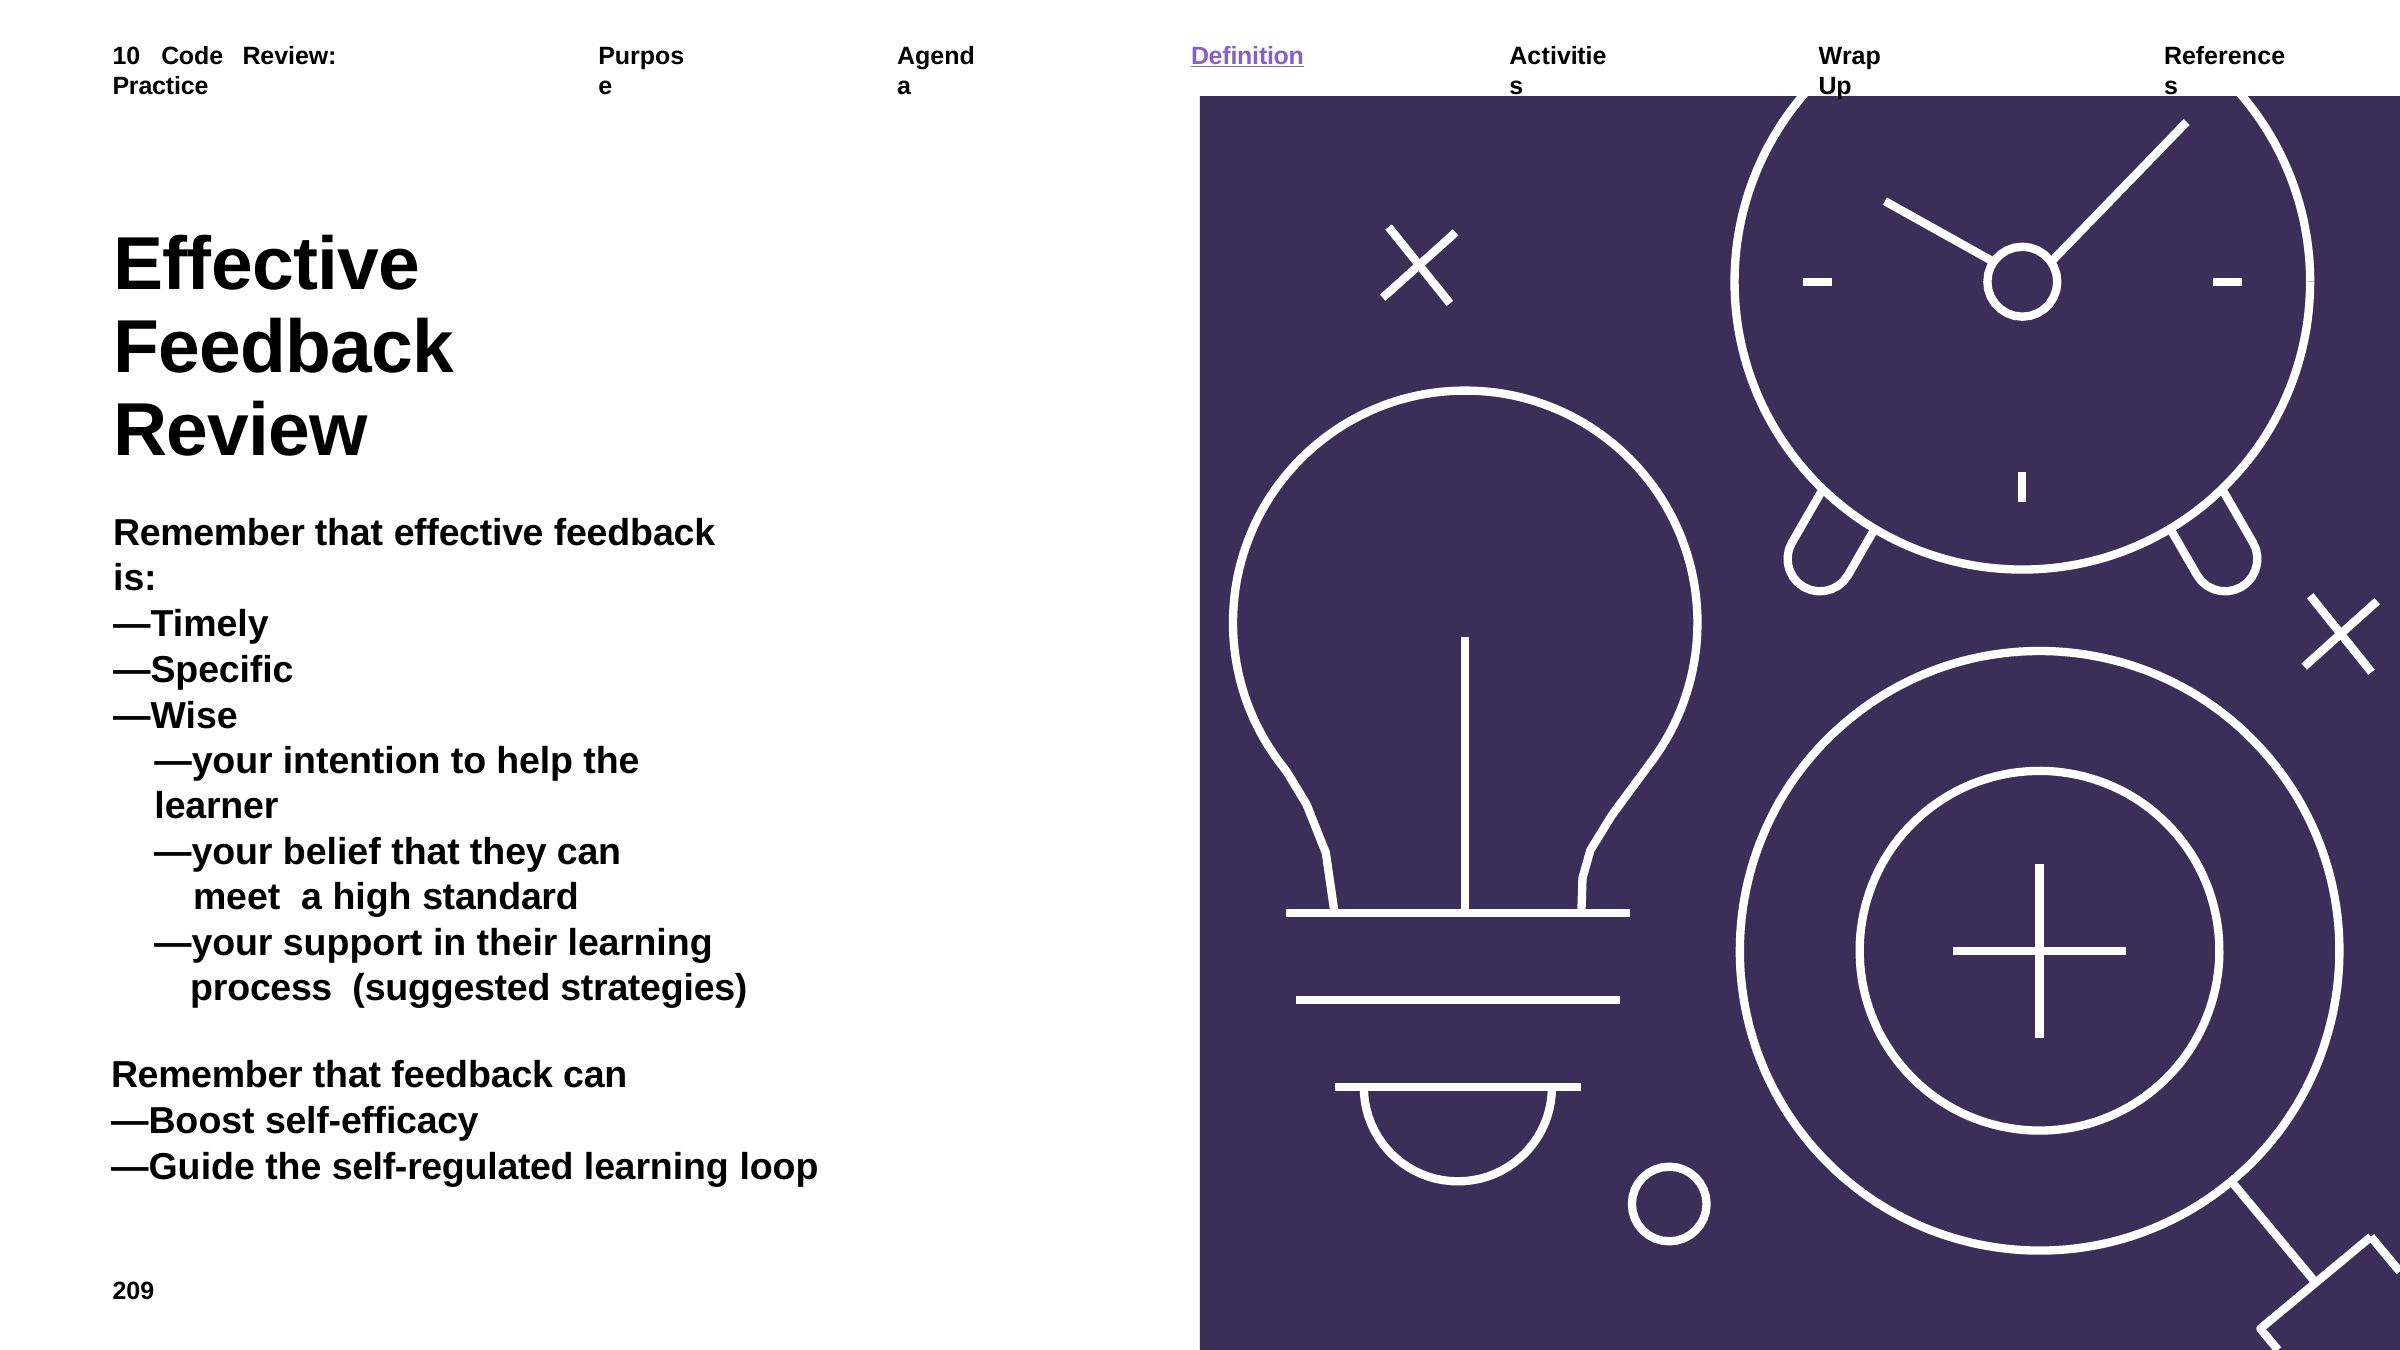

10	Code	Review:	Practice
Purpose
Agenda
Definition
Activities
Wrap	Up
References

Effective Feedback  Review
Remember that effective feedback is:
—Timely
—Specific
—Wise
—your intention to help the learner
—your belief that they can meet  a high standard
—your support in their learning process  (suggested strategies)

Remember that feedback can
—Boost self-efficacy
—Guide the self-regulated learning loop

209